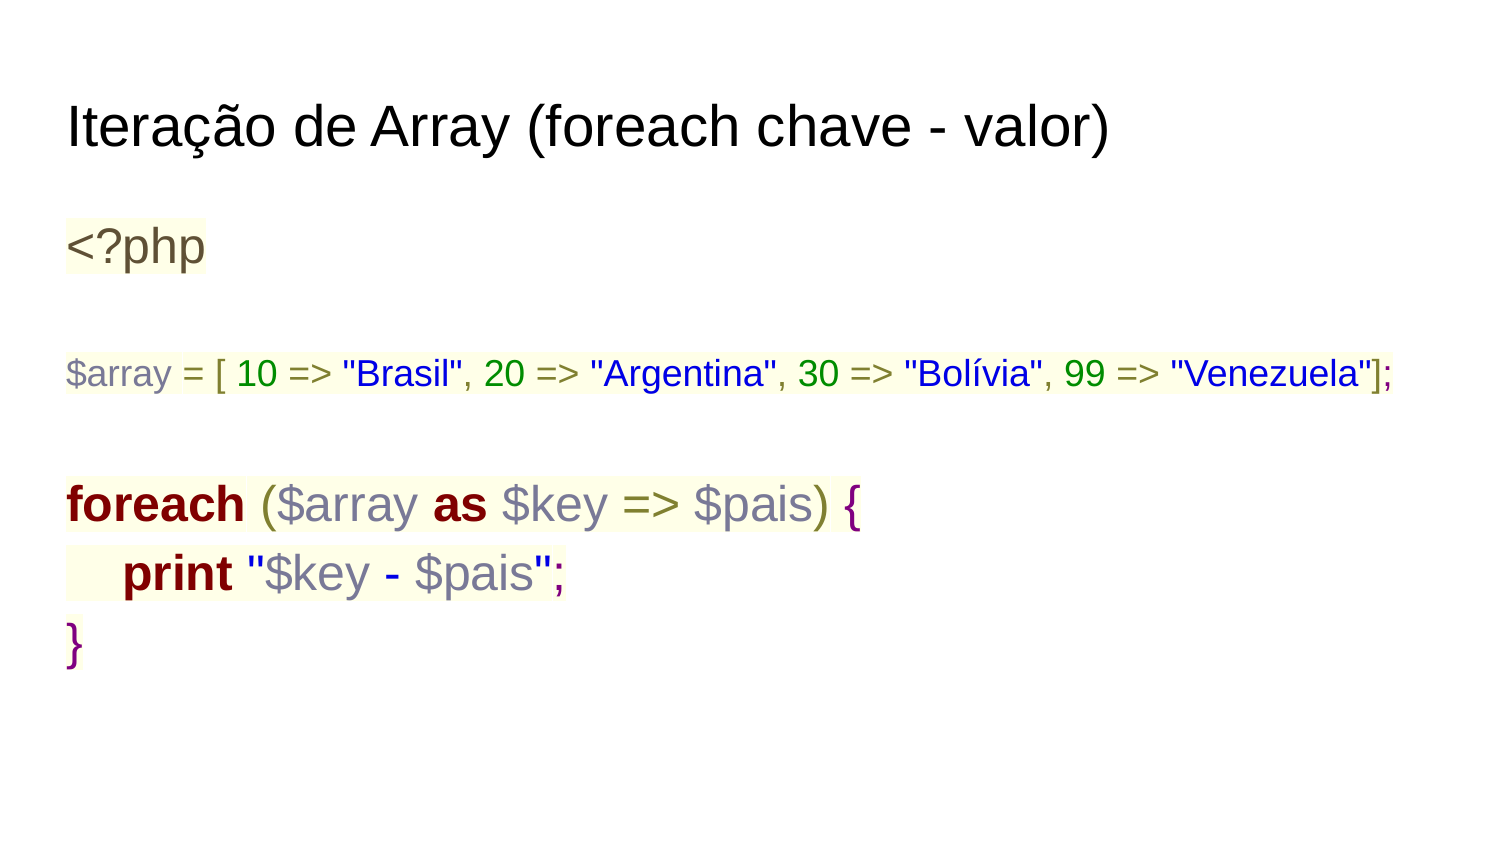

# Iteração de Array (foreach chave - valor)
<?php
$array = [ 10 => "Brasil", 20 => "Argentina", 30 => "Bolívia", 99 => "Venezuela"];
foreach ($array as $key => $pais) {
    print "$key - $pais";
}